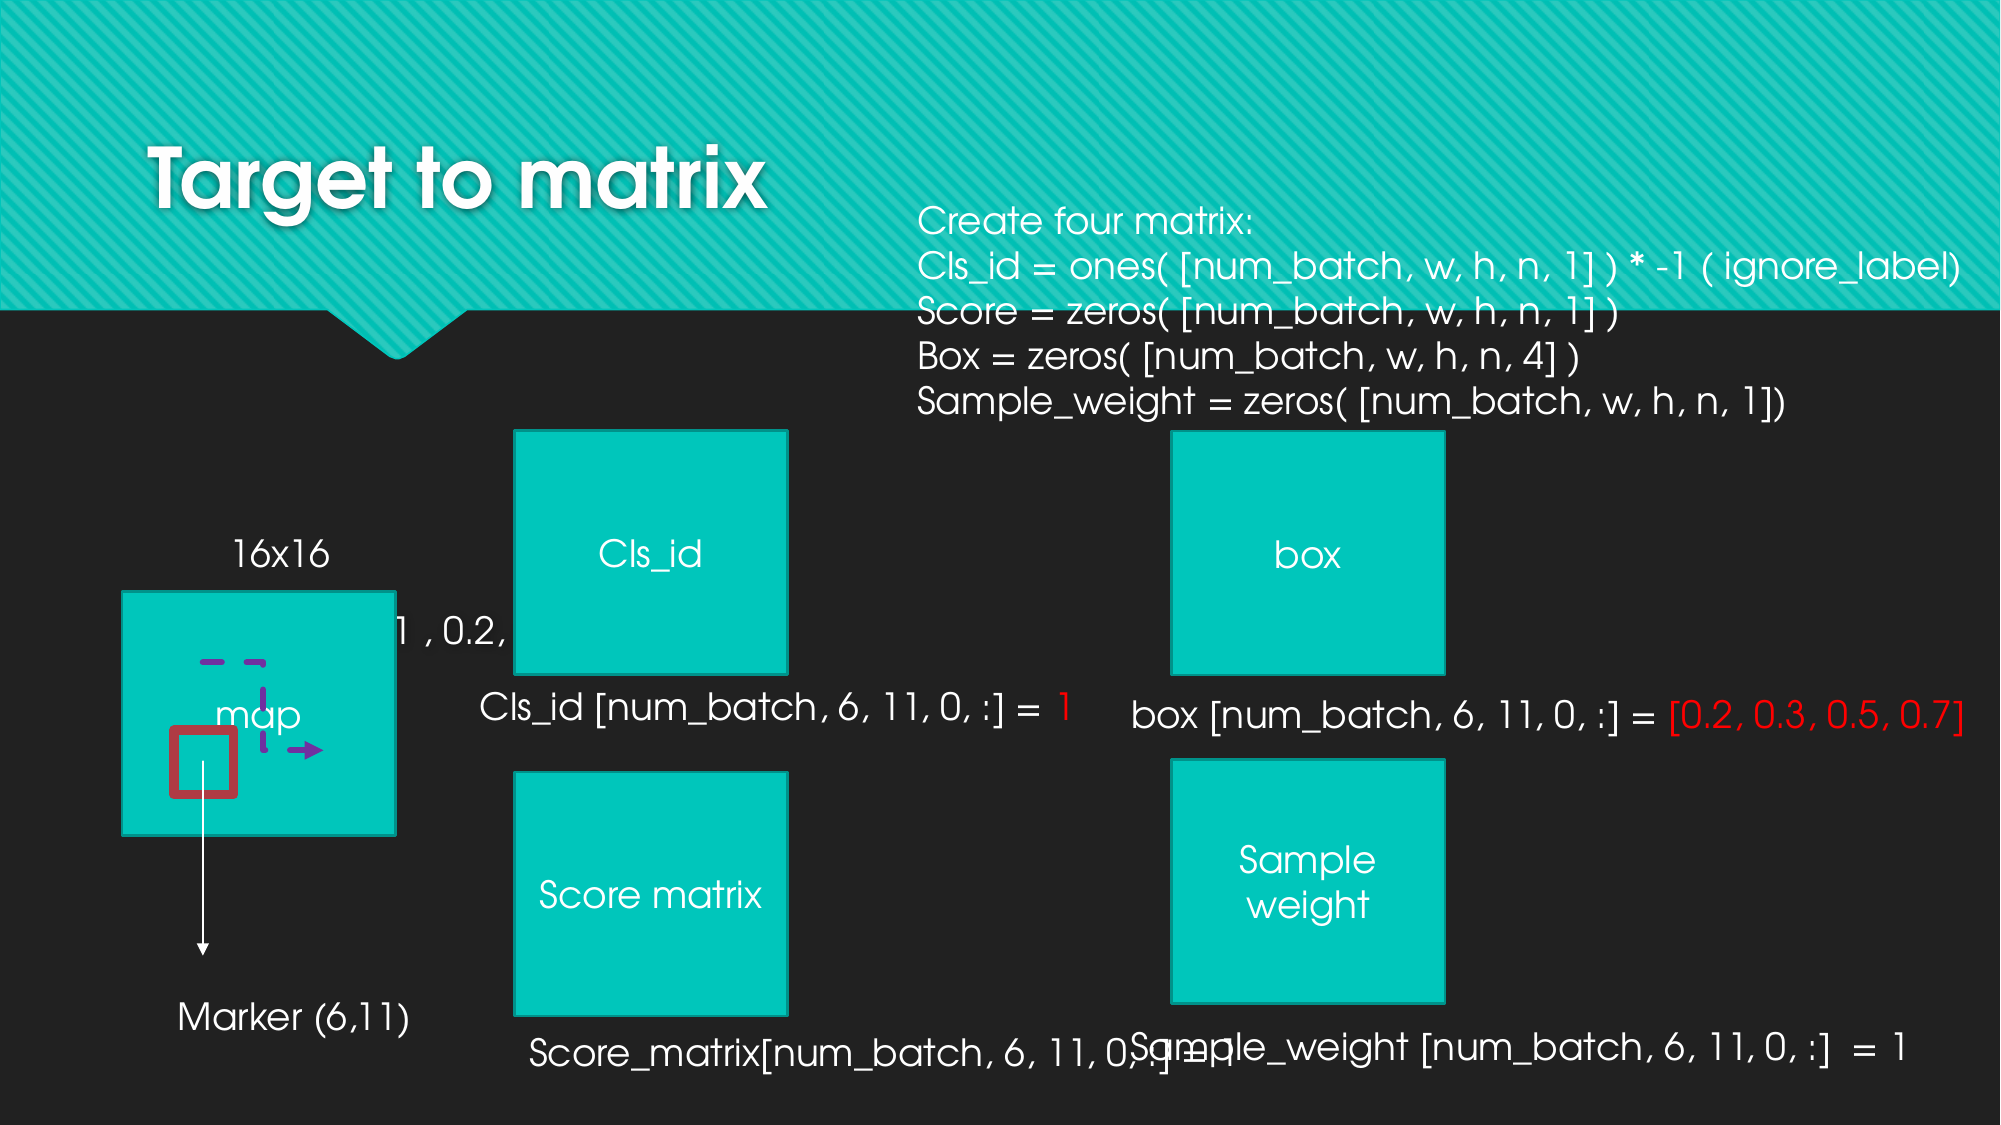

# Target to matrix
Create four matrix:
Cls_id = ones( [num_batch, w, h, n, 1] ) * -1 ( ignore_label)
Score = zeros( [num_batch, w, h, n, 1] )
Box = zeros( [num_batch, w, h, n, 4] )
Sample_weight = zeros( [num_batch, w, h, n, 1])

Target = [ 1 , 0.2, 0.3, 0.5, 0.7]

Cls_id
box
16x16
map
Cls_id [num_batch, 6, 11, 0, :] = 1
box [num_batch, 6, 11, 0, :] = [0.2, 0.3, 0.5, 0.7]

Sample
weight
Score matrix
Marker (6,11)
Sample_weight [num_batch, 6, 11, 0, :]  = 1
Score_matrix[num_batch, 6, 11, 0, :] = 1